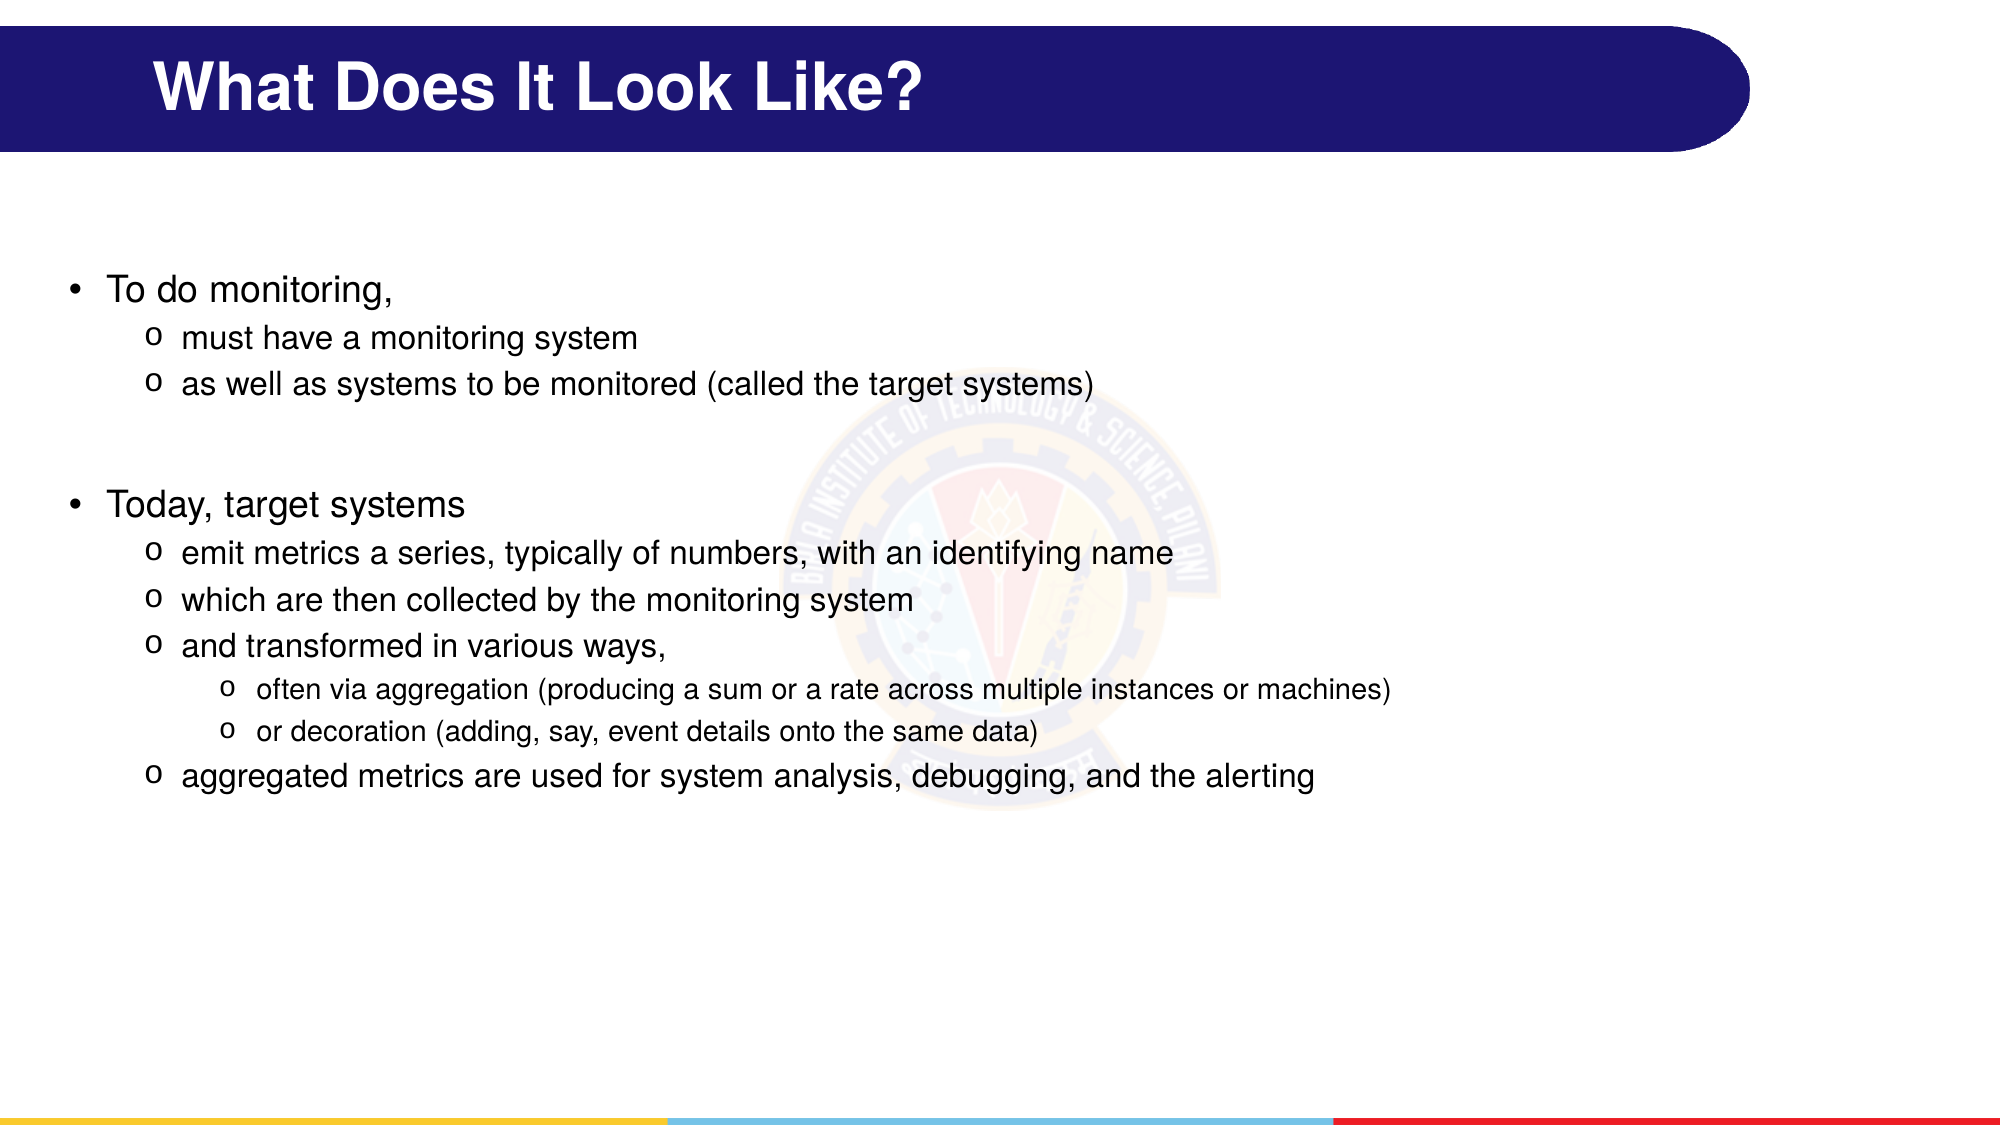

# What Does It Look Like?

To do monitoring,
must have a monitoring system
as well as systems to be monitored (called the target systems)

Today, target systems
emit metrics a series, typically of numbers, with an identifying name
which are then collected by the monitoring system
and transformed in various ways,
often via aggregation (producing a sum or a rate across multiple instances or machines)
or decoration (adding, say, event details onto the same data)
aggregated metrics are used for system analysis, debugging, and the alerting